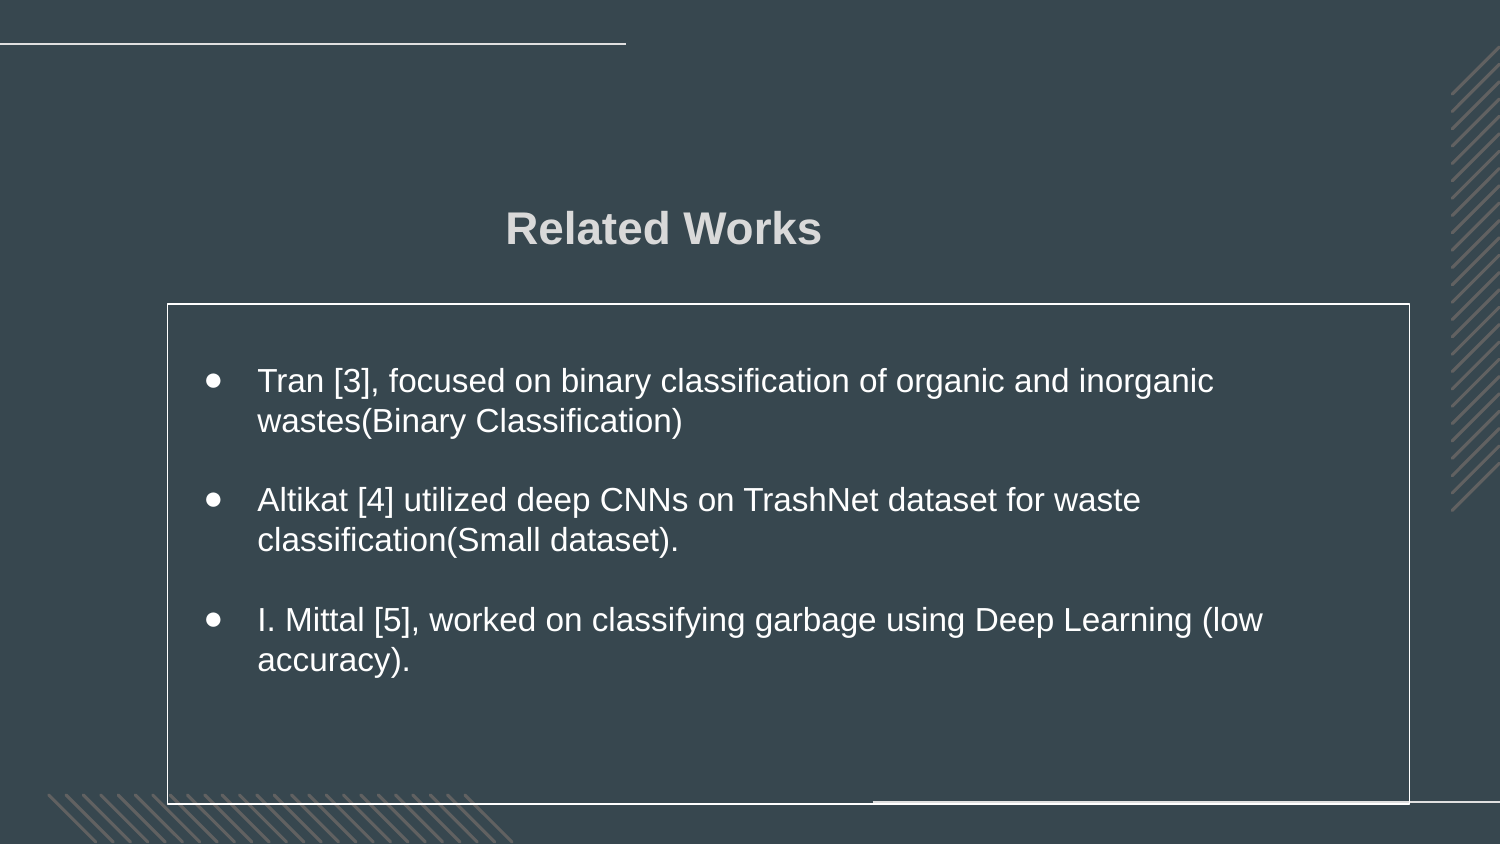

Related Works

Tran [3], focused on binary classification of organic and inorganic wastes(Binary Classification)

Altikat [4] utilized deep CNNs on TrashNet dataset for waste classification(Small dataset).

I. Mittal [5], worked on classifying garbage using Deep Learning (low accuracy).